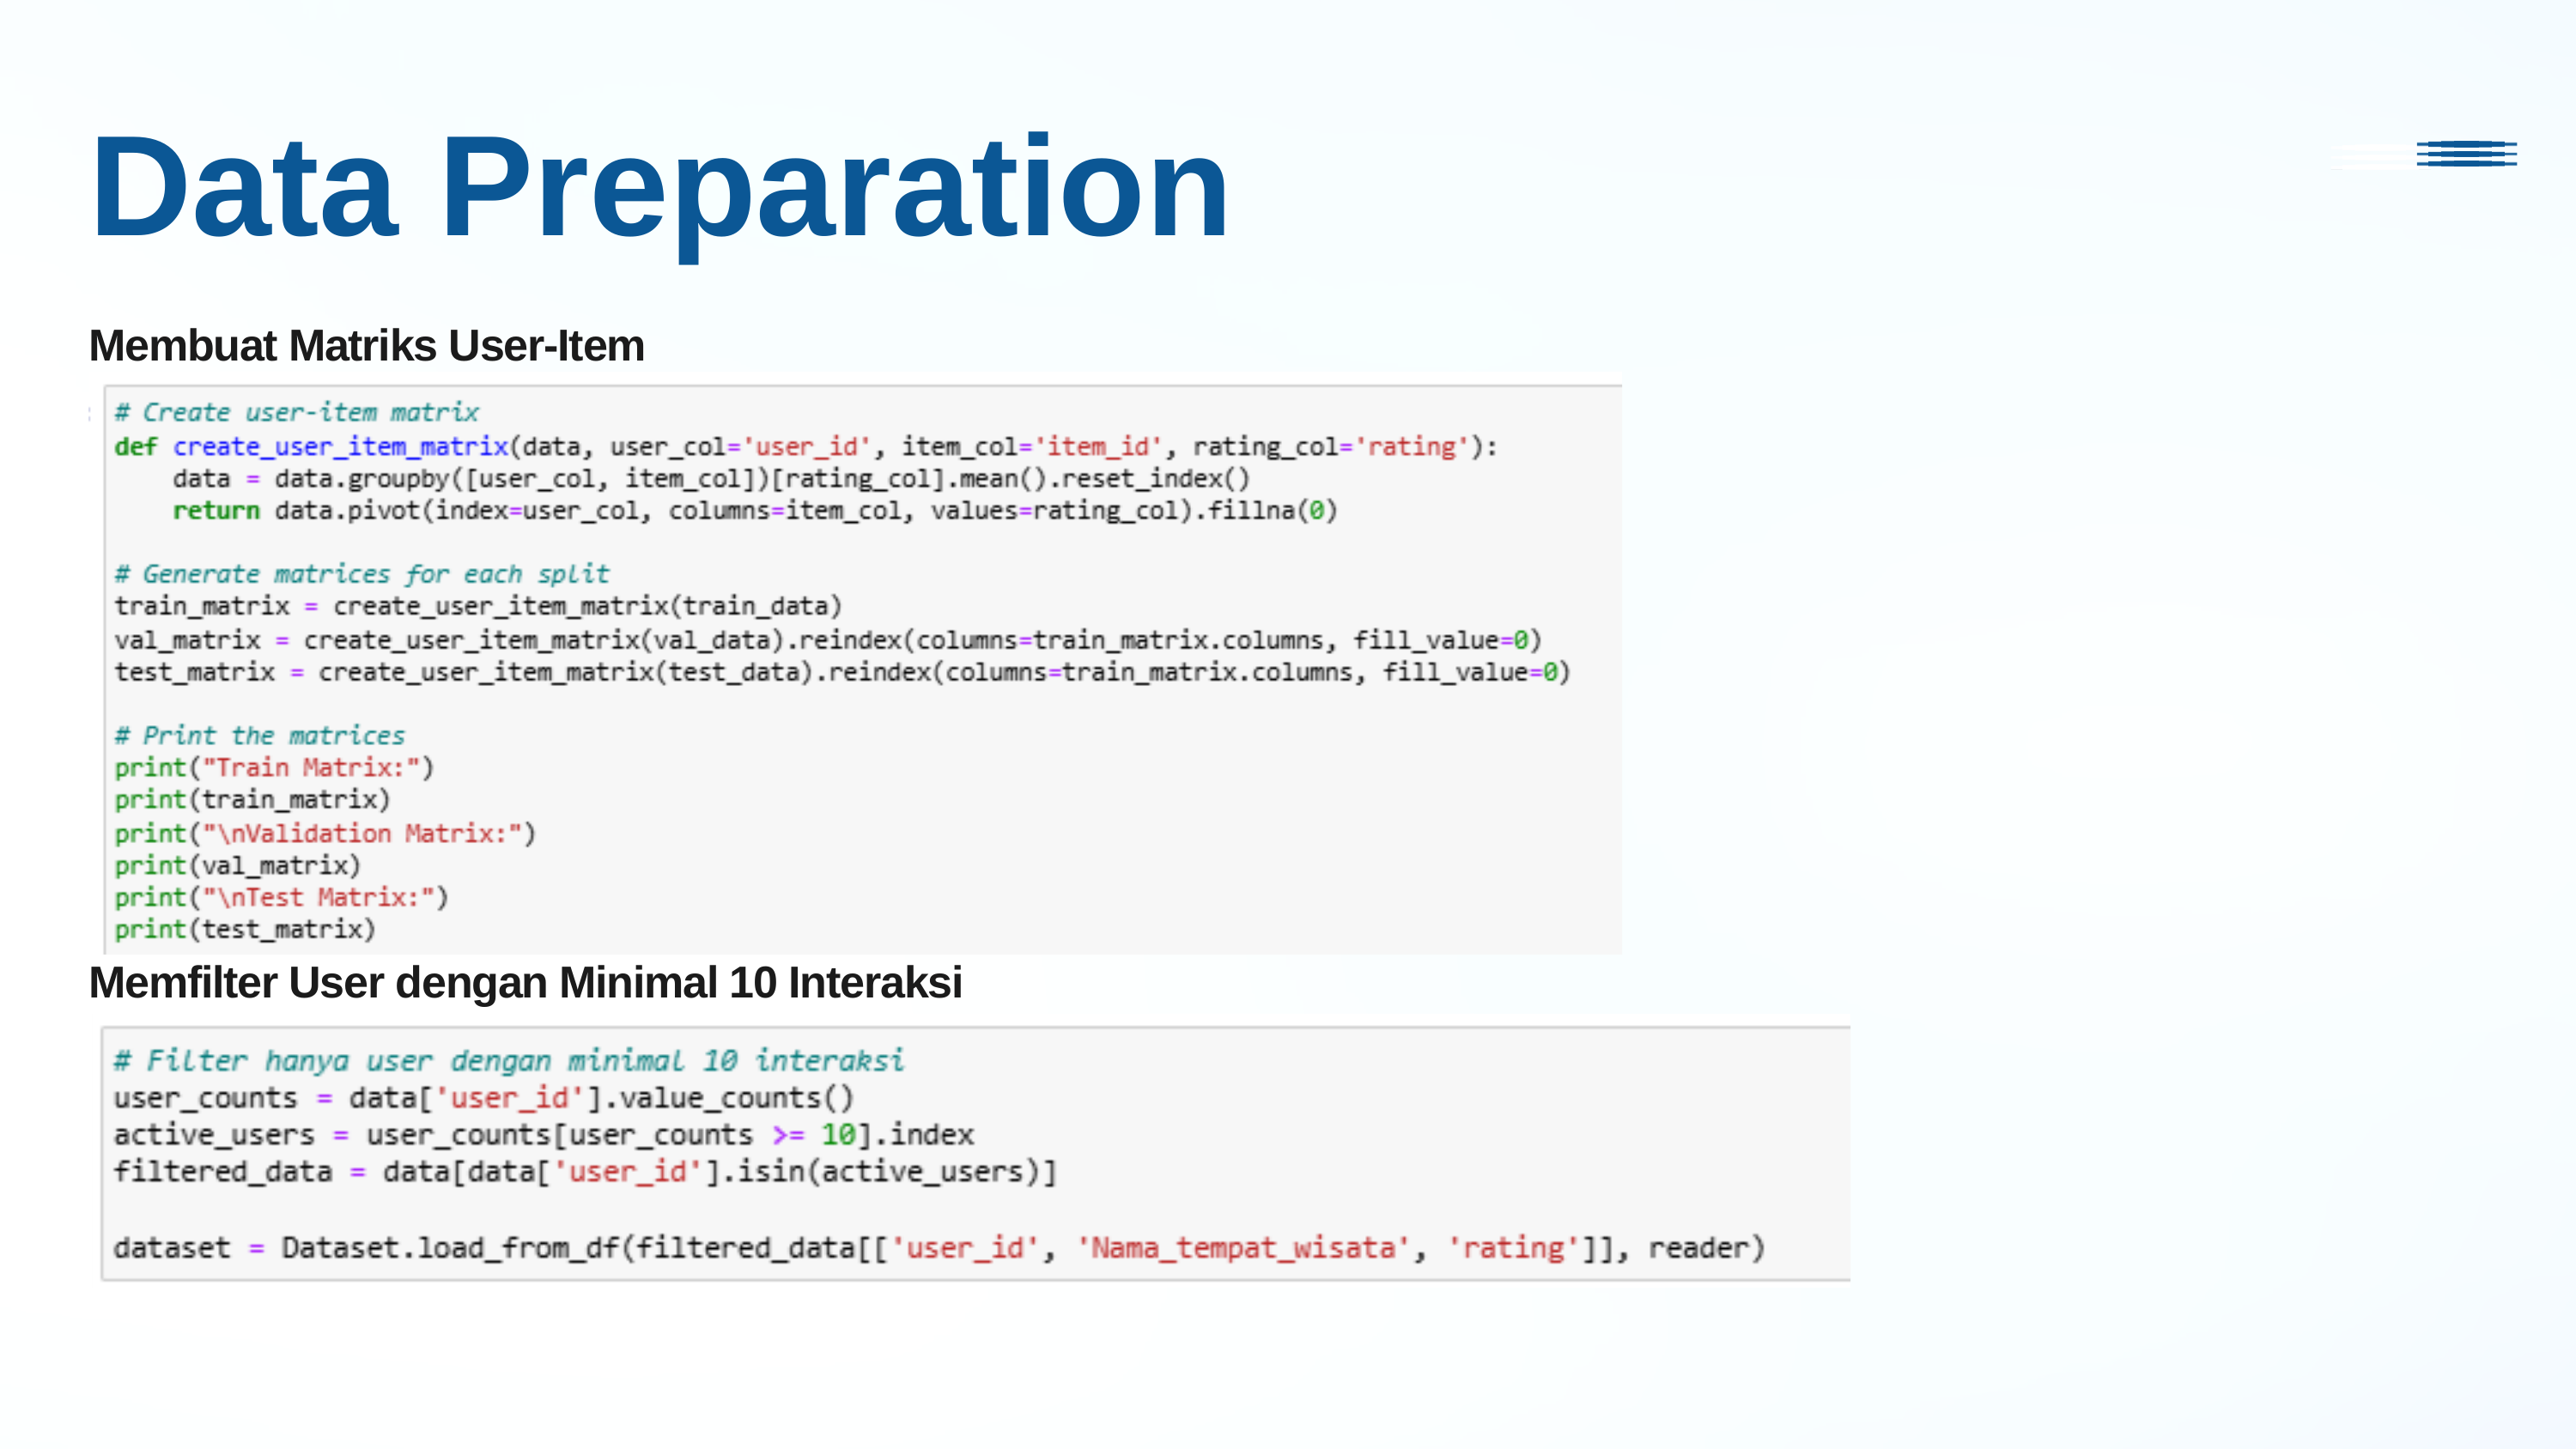

Data Preparation

Membuat Matriks User-Item

Memfilter User dengan Minimal 10 Interaksi